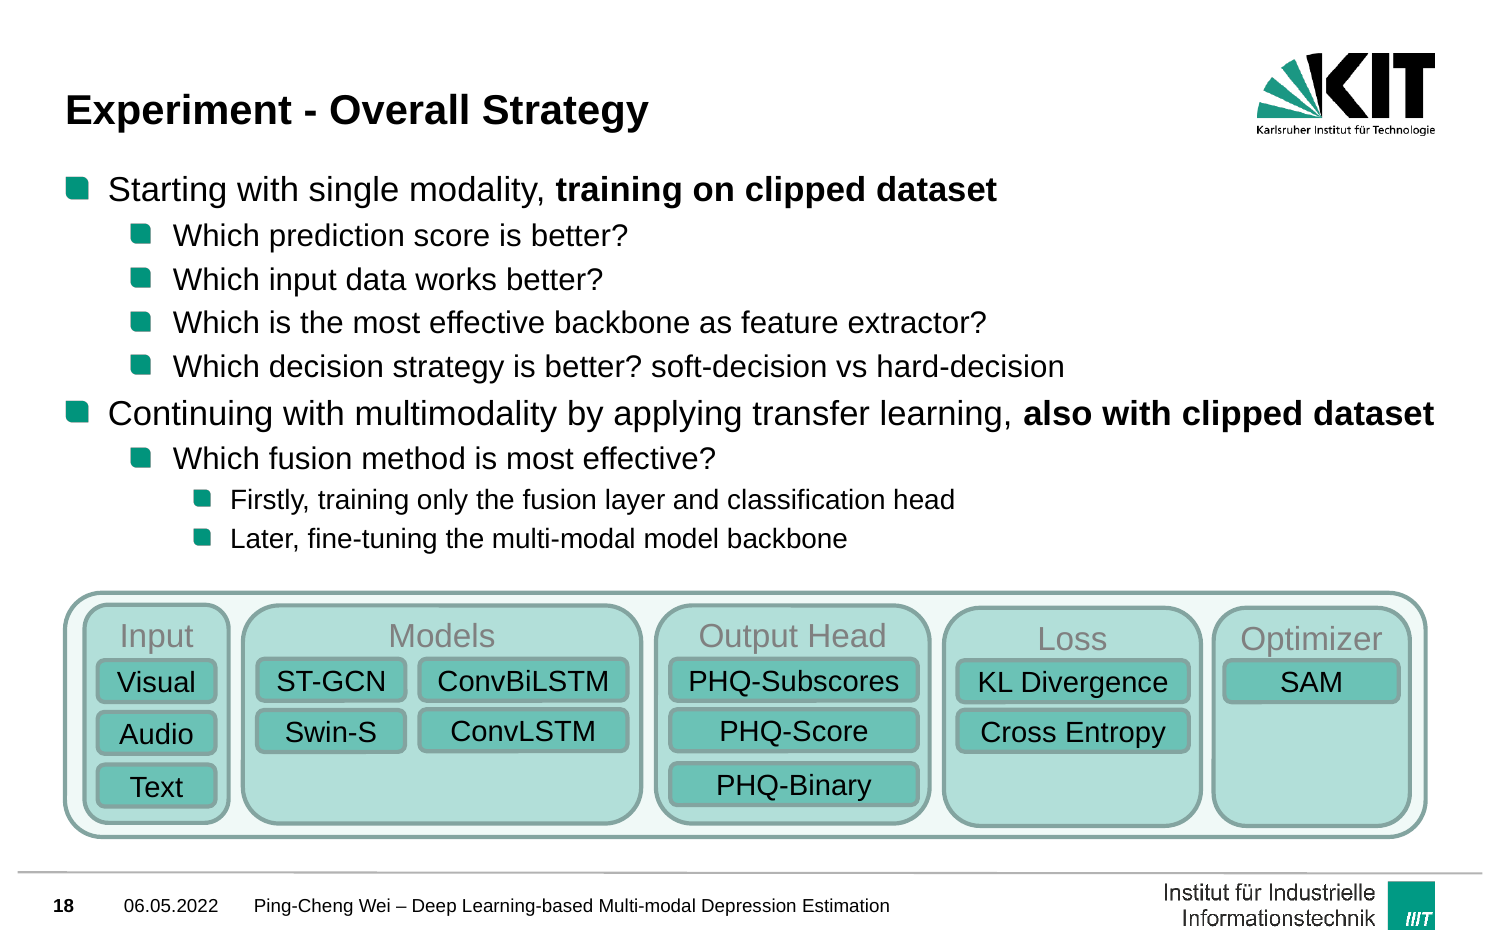

# Experiment - Overall Strategy
Starting with single modality, training on clipped dataset
Which prediction score is better?
Which input data works better?
Which is the most effective backbone as feature extractor?
Which decision strategy is better? soft-decision vs hard-decision
Continuing with multimodality by applying transfer learning, also with clipped dataset
Which fusion method is most effective?
Firstly, training only the fusion layer and classification head
Later, fine-tuning the multi-modal model backbone

Input

Visual
Audio
Text
Models

ST-GCN
ConvBiLSTM
ConvLSTM
Swin-S
Output Head

PHQ-Subscores
PHQ-Score
PHQ-Binary
Loss

KL Divergence
Cross Entropy
Optimizer

SAM